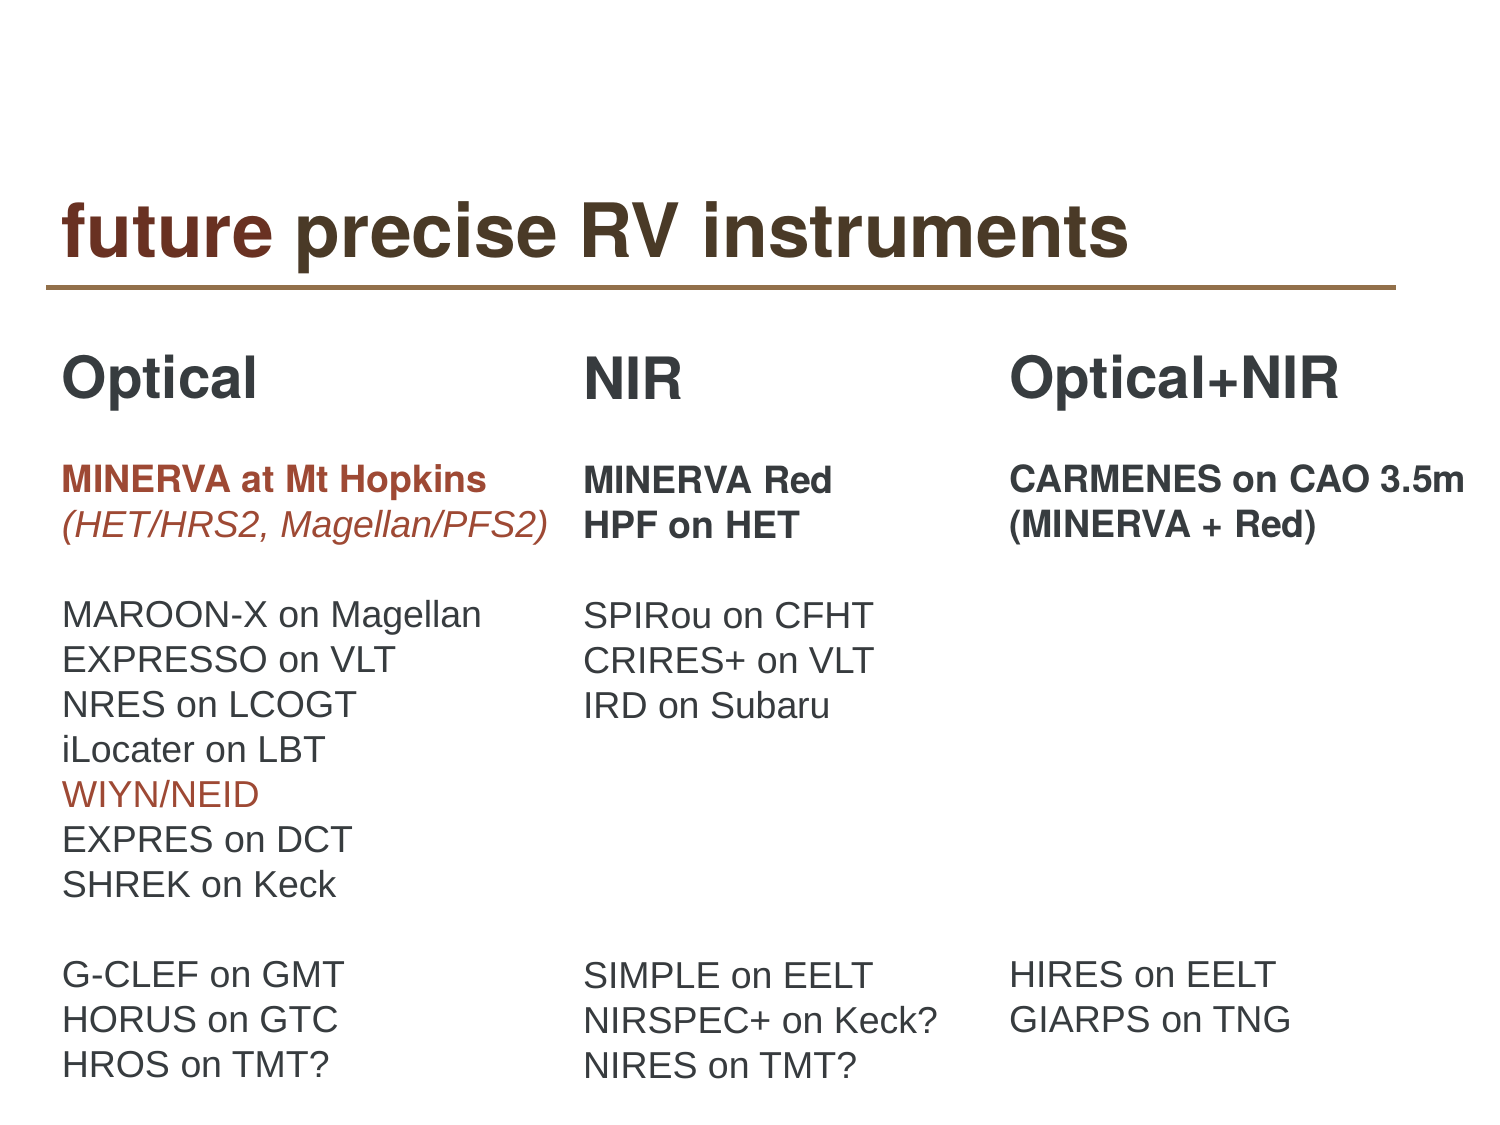

# future precise RV instruments
Optical

MINERVA at Mt Hopkins
(HET/HRS2, Magellan/PFS2)

MAROON-X on Magellan
EXPRESSO on VLT
NRES on LCOGT
iLocater on LBT
WIYN/NEID
EXPRES on DCT
SHREK on Keck

G-CLEF on GMT
HORUS on GTC
HROS on TMT?
Optical+NIR

CARMENES on CAO 3.5m
(MINERVA + Red)

HIRES on EELT
GIARPS on TNG
NIR

MINERVA Red
HPF on HET

SPIRou on CFHT
CRIRES+ on VLT
IRD on Subaru

SIMPLE on EELT
NIRSPEC+ on Keck?
NIRES on TMT?